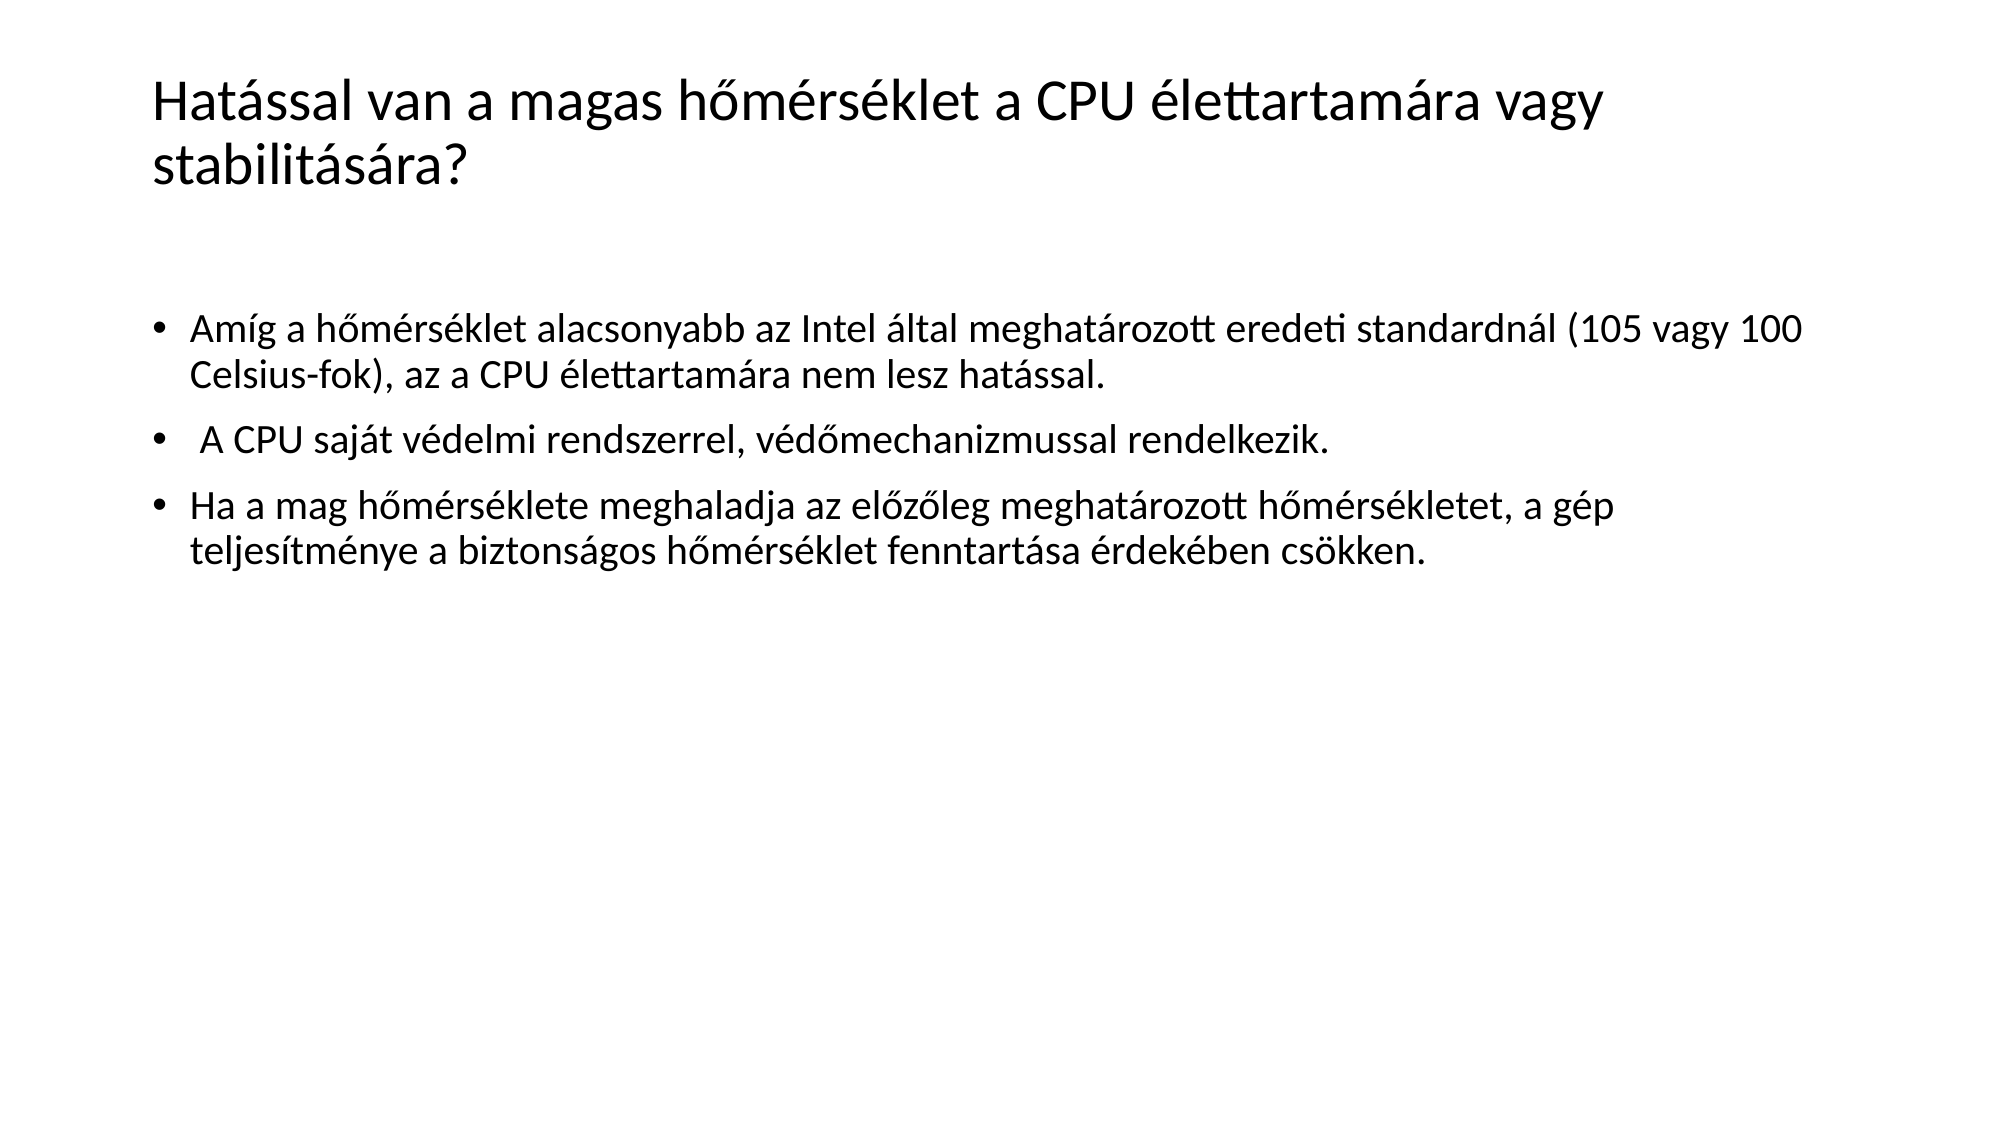

# Hatással van a magas hőmérséklet a CPU élettartamára vagy stabilitására?
Amíg a hőmérséklet alacsonyabb az Intel által meghatározott eredeti standardnál (105 vagy 100 Celsius-fok), az a CPU élettartamára nem lesz hatással.
 A CPU saját védelmi rendszerrel, védőmechanizmussal rendelkezik.
Ha a mag hőmérséklete meghaladja az előzőleg meghatározott hőmérsékletet, a gép teljesítménye a biztonságos hőmérséklet fenntartása érdekében csökken.